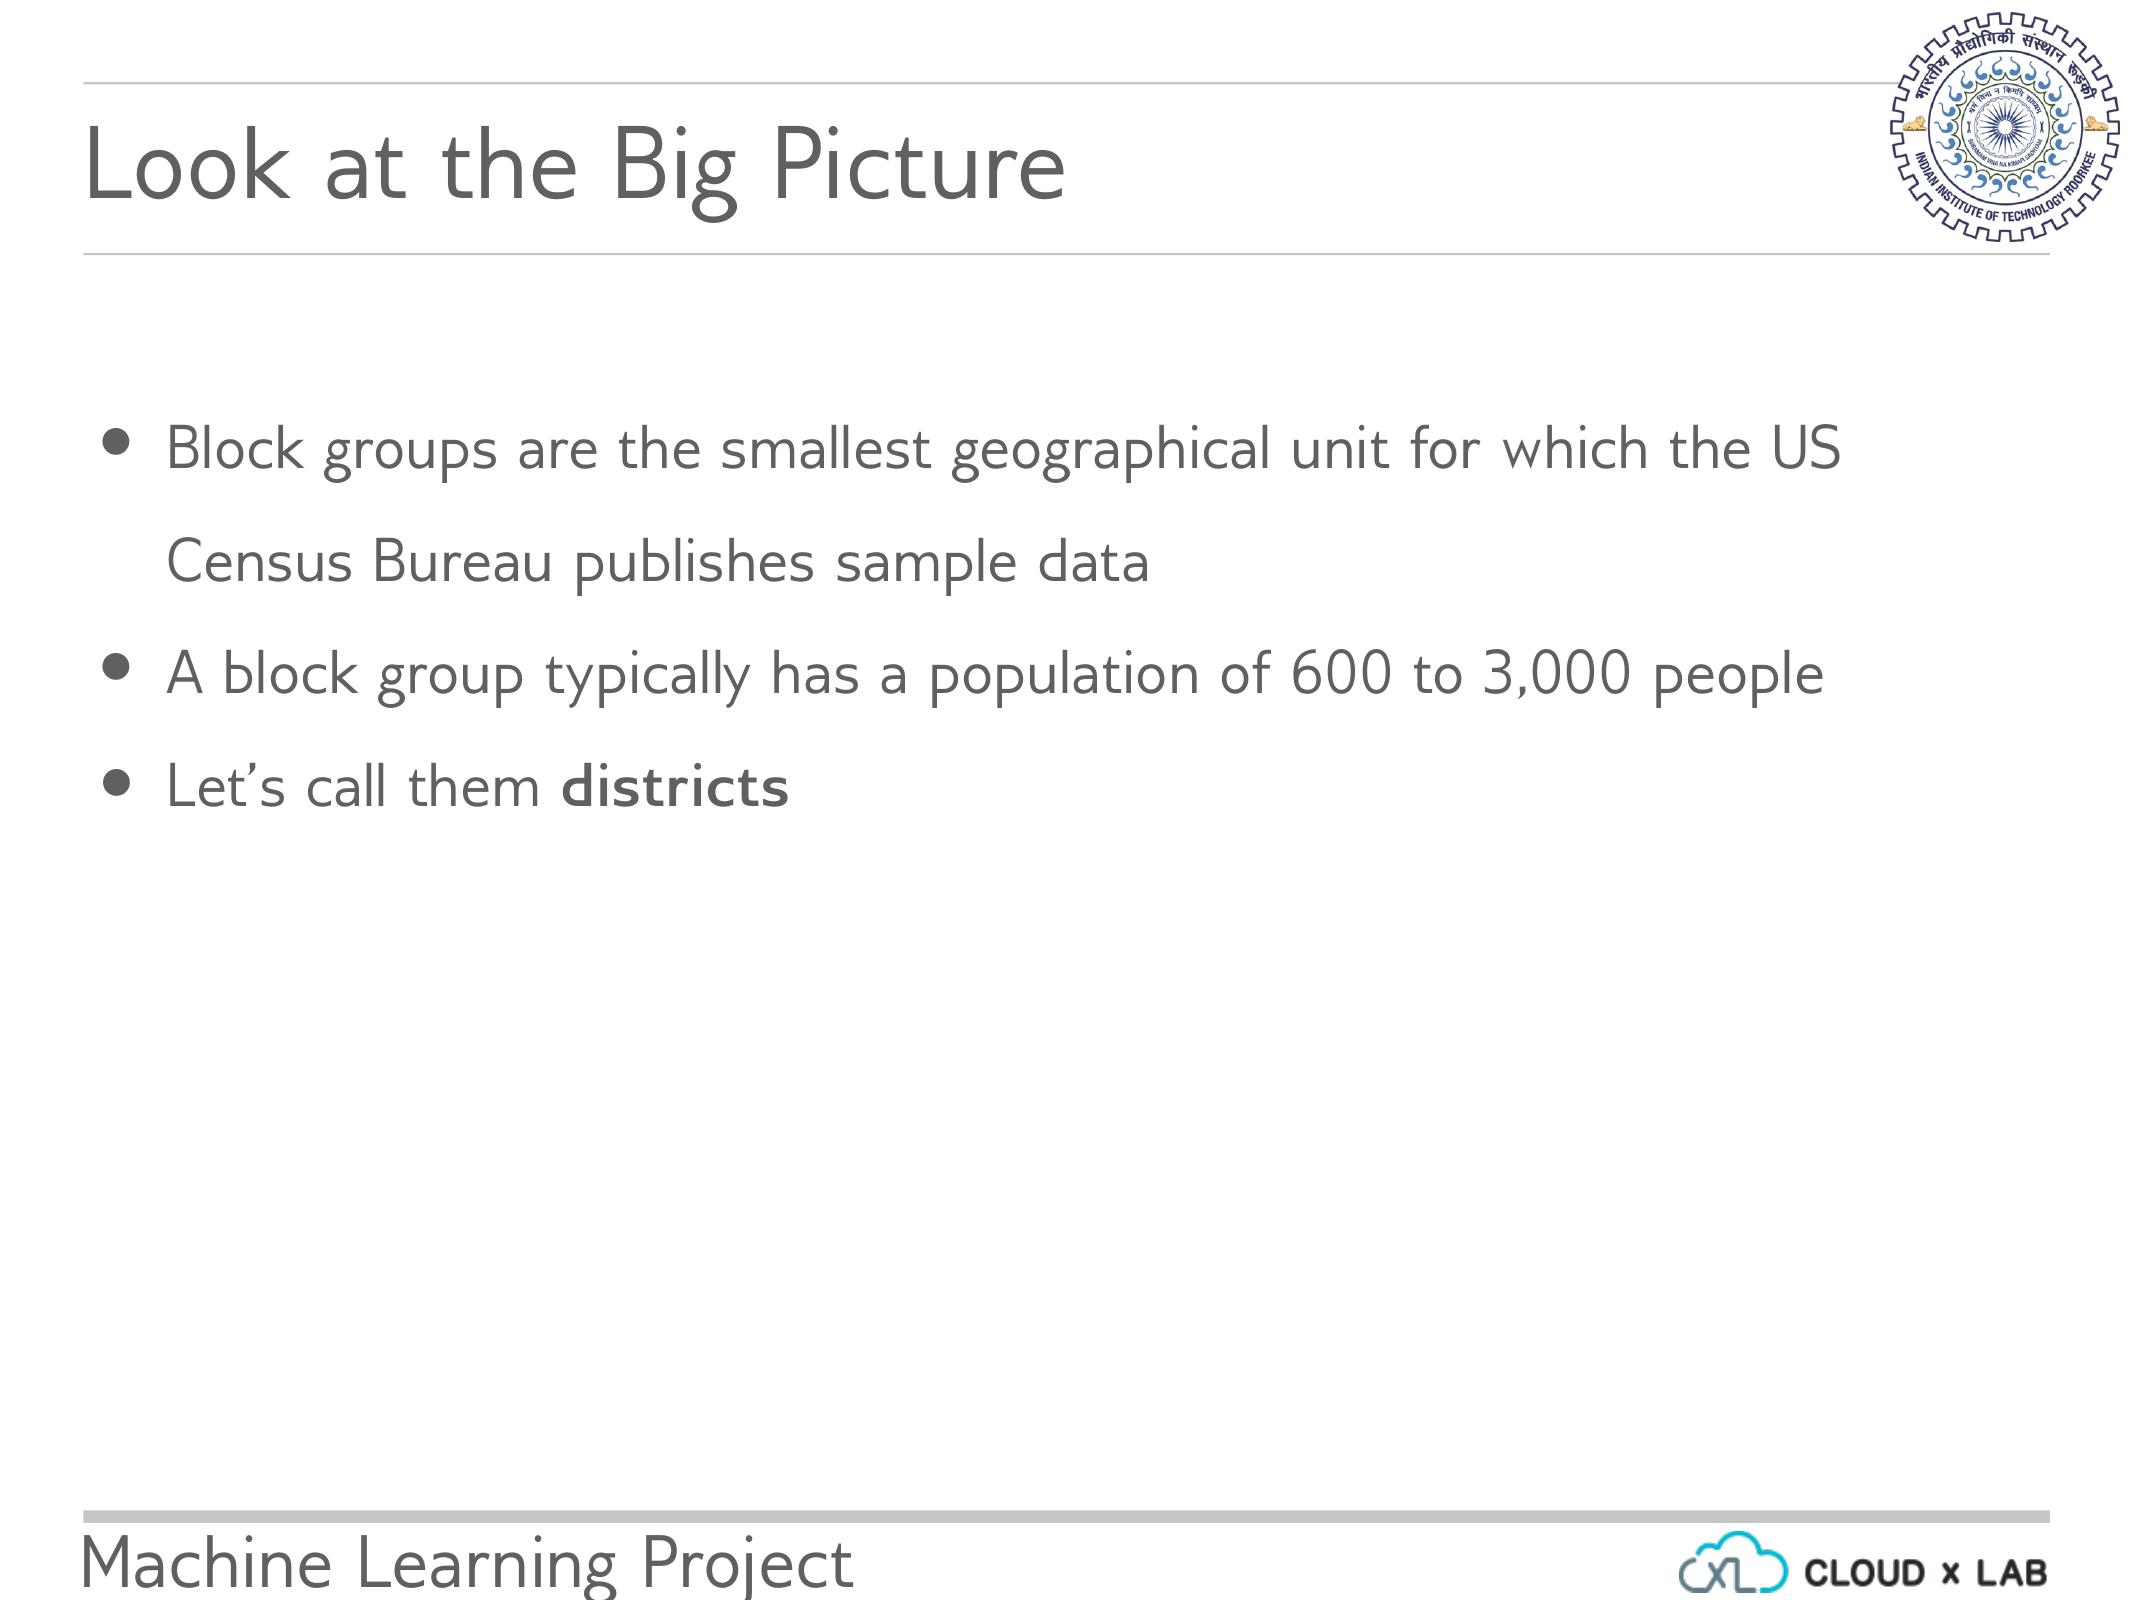

Look at the Big Picture
Block groups are the smallest geographical unit for which the US Census Bureau publishes sample data
A block group typically has a population of 600 to 3,000 people
Let’s call them districts